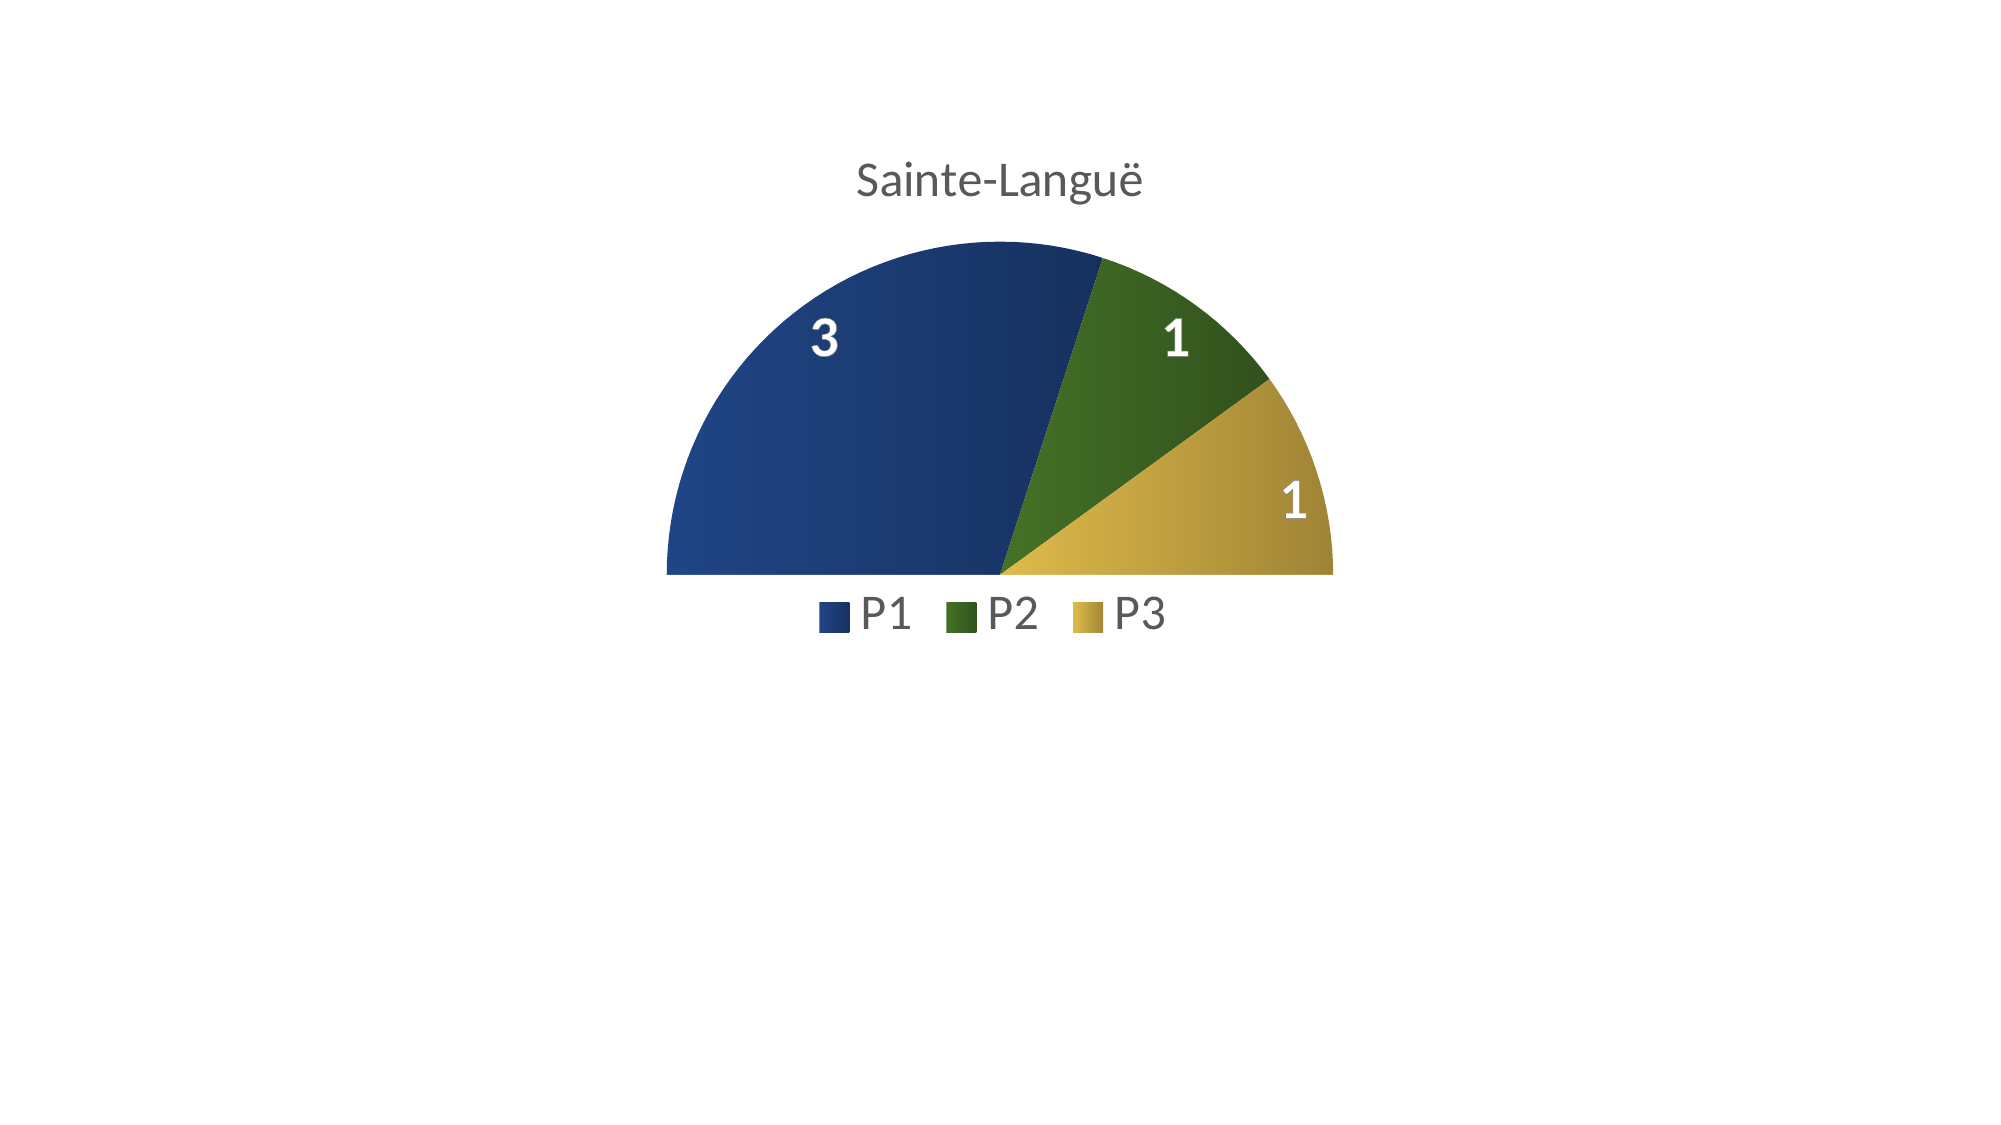

### Chart:

| Category | Sainte-Languë |
|---|---|
| P1 | 3.0 |
| P2 | 1.0 |
| P3 | 1.0 |
| P6 | 5.0 |